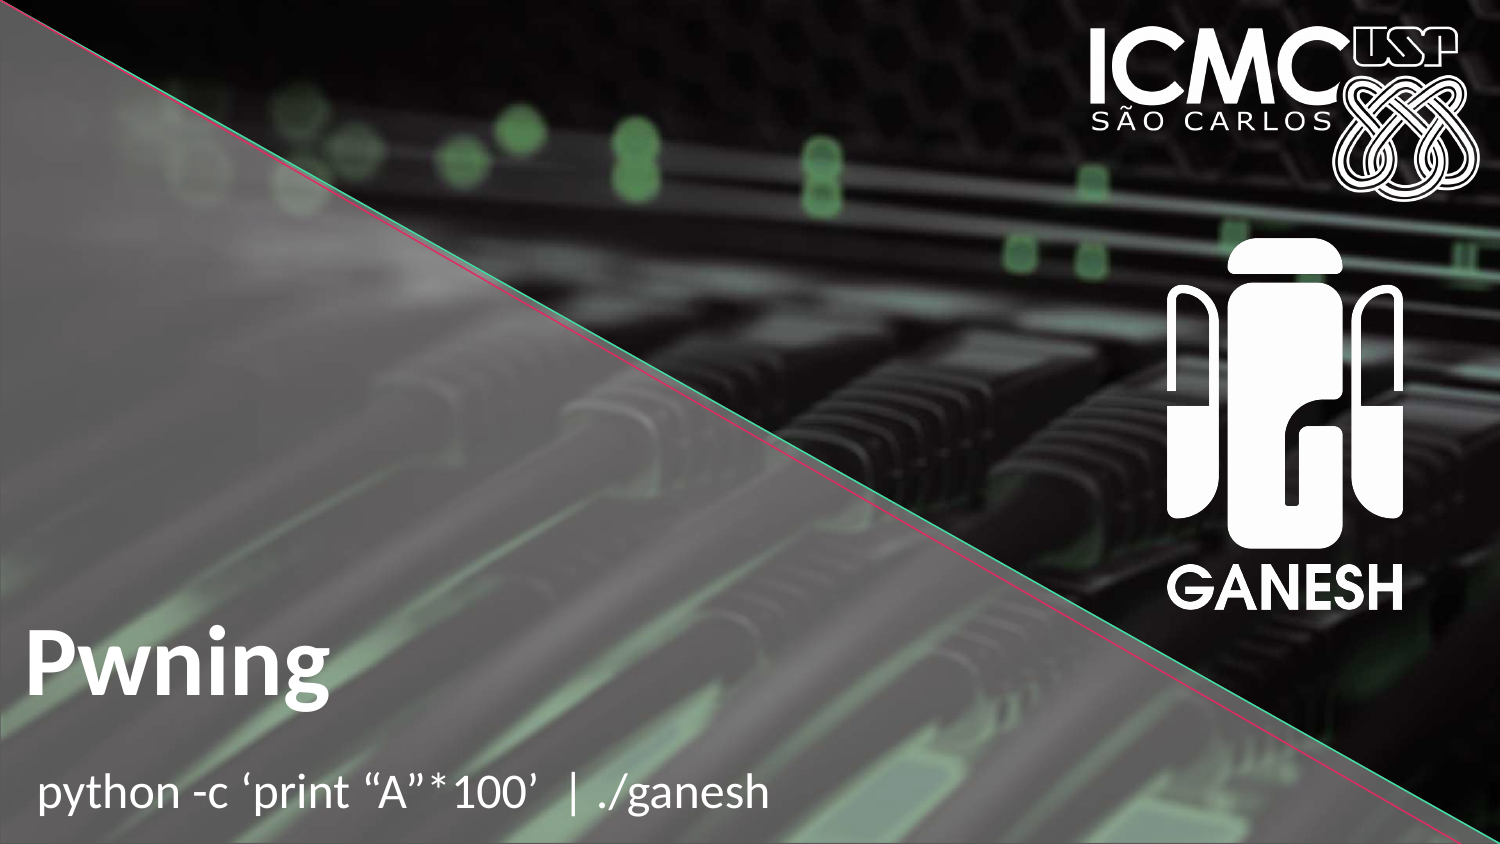

# Pwning
python -c ‘print “A”*100’  | ./ganesh